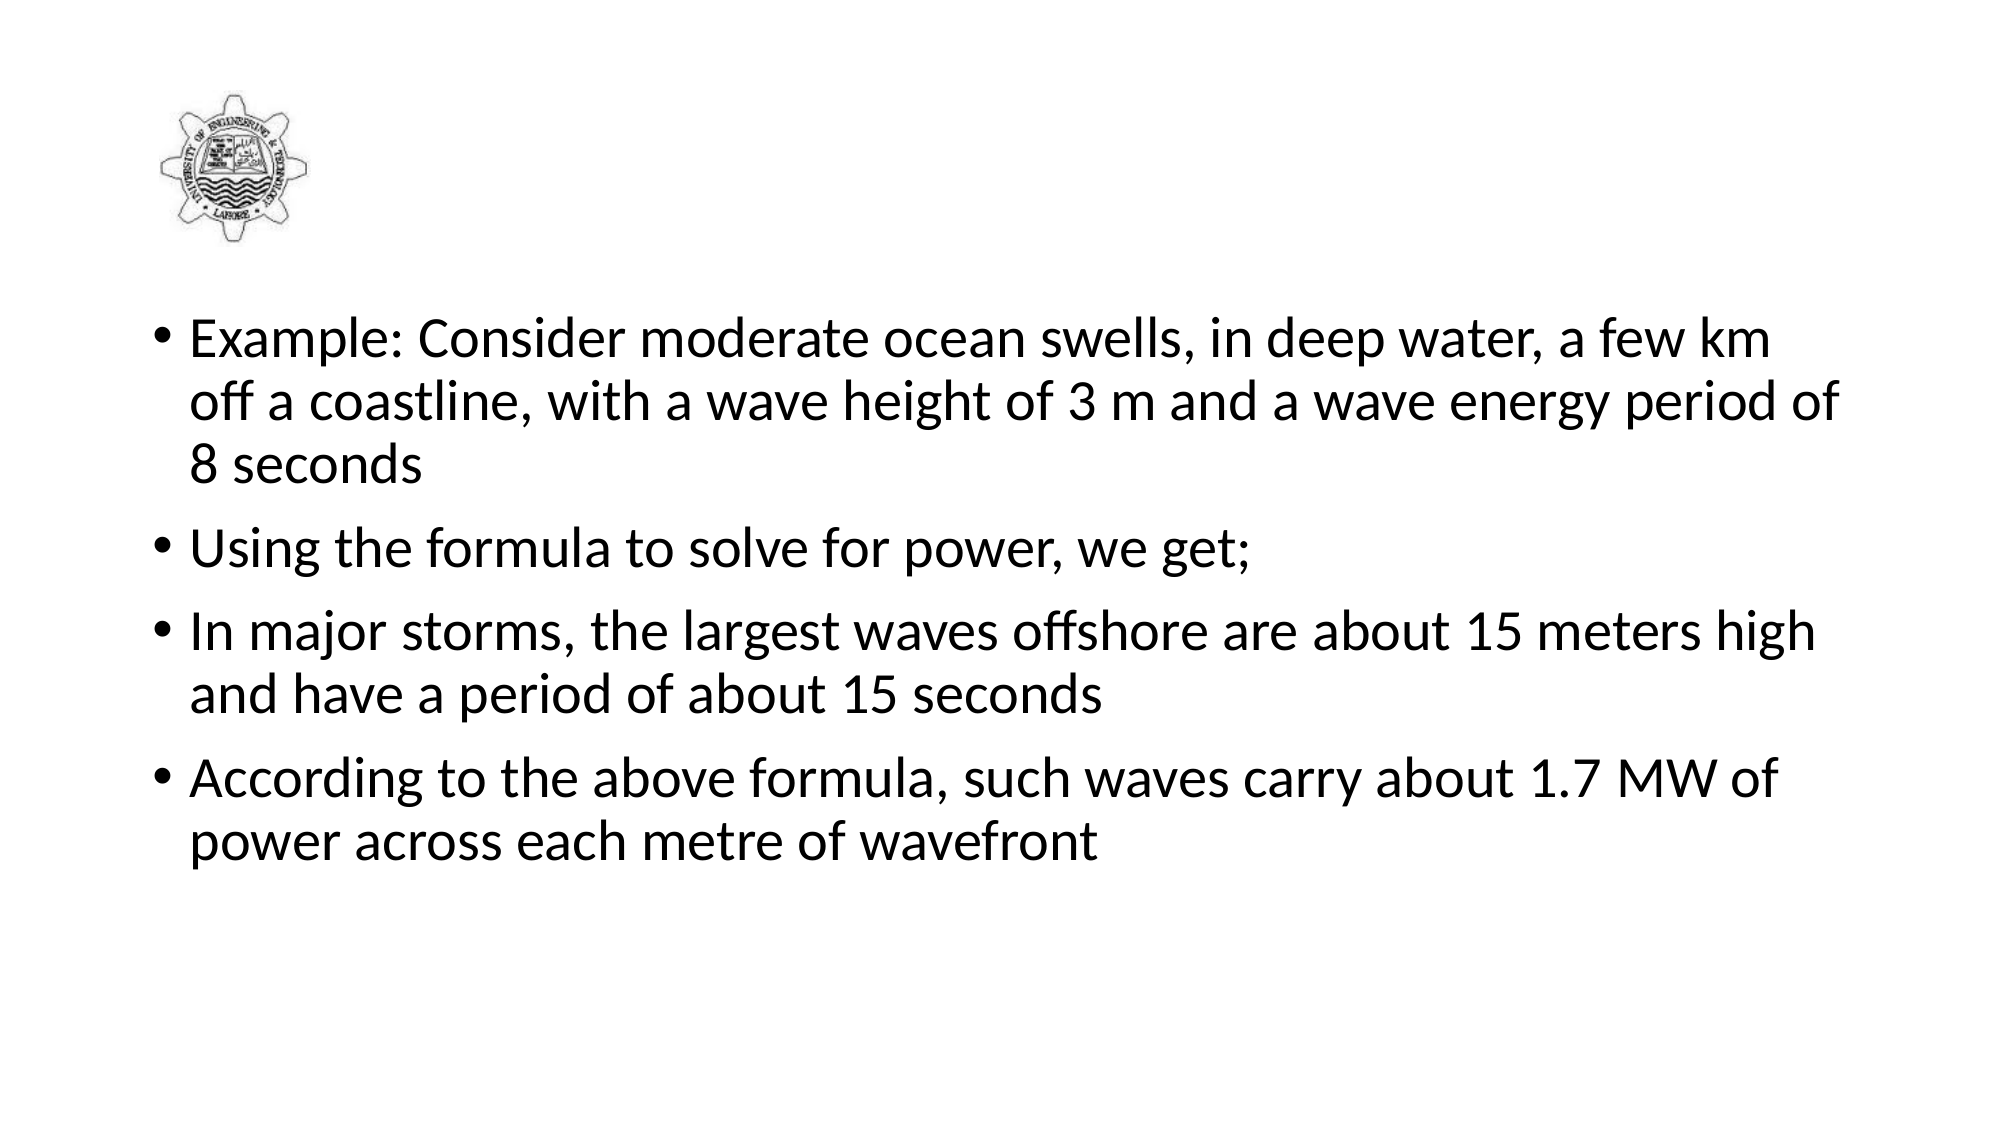

#
Example: Consider moderate ocean swells, in deep water, a few km off a coastline, with a wave height of 3 m and a wave energy period of 8 seconds
Using the formula to solve for power, we get;
In major storms, the largest waves offshore are about 15 meters high and have a period of about 15 seconds
According to the above formula, such waves carry about 1.7 MW of power across each metre of wavefront